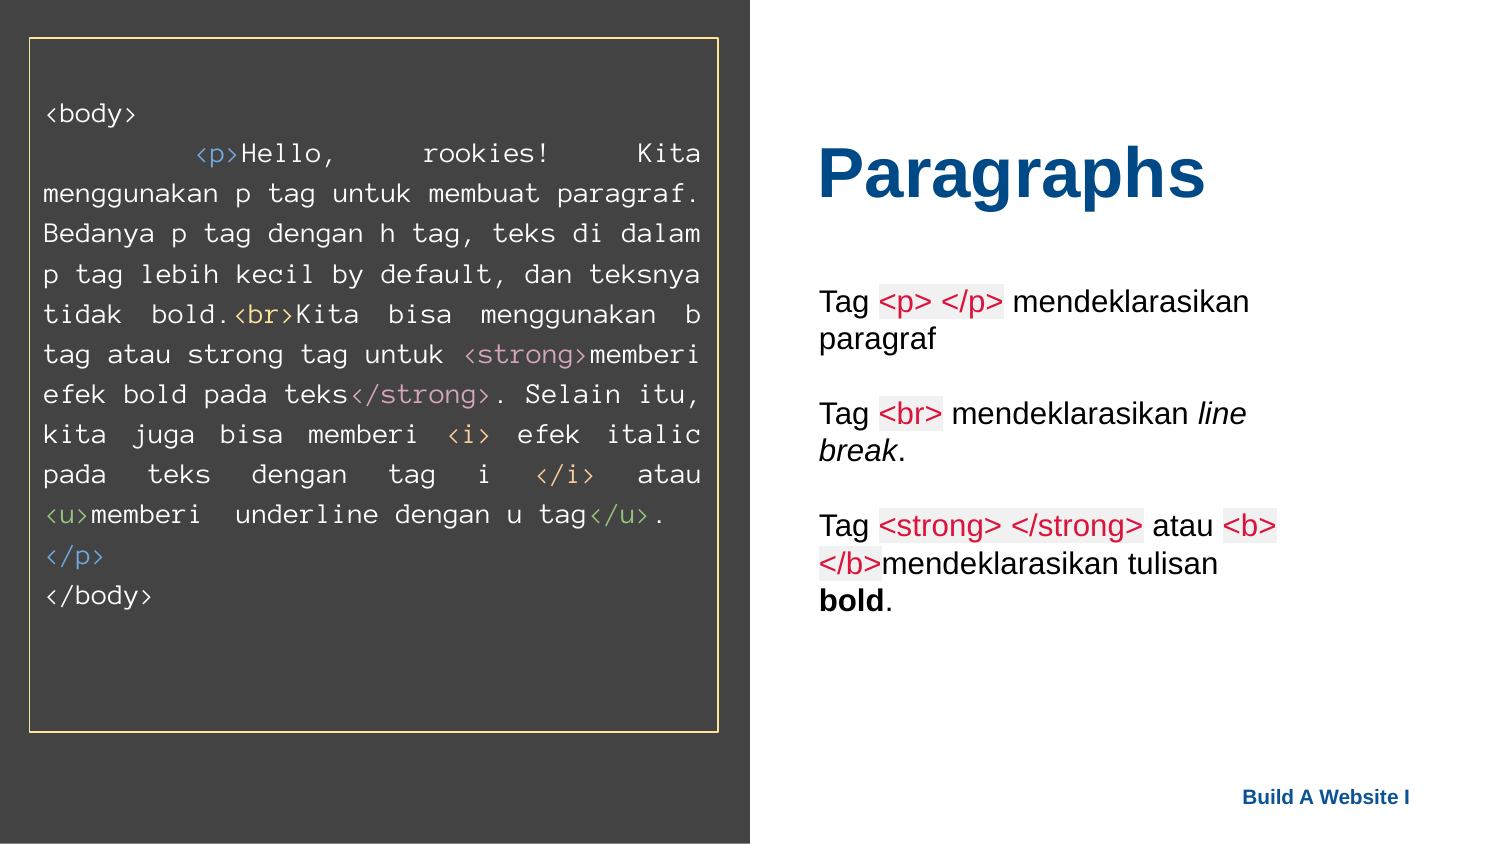

<body>
	<p>Hello, rookies! Kita menggunakan p tag untuk membuat paragraf. Bedanya p tag dengan h tag, teks di dalam p tag lebih kecil by default, dan teksnya tidak bold.<br>Kita bisa menggunakan b tag atau strong tag untuk <strong>memberi efek bold pada teks</strong>. Selain itu, kita juga bisa memberi <i> efek italic pada teks dengan tag i </i> atau <u>memberi  underline dengan u tag</u>.
</p>
</body>

Paragraphs
Tag <p> </p> mendeklarasikan paragraf

Tag <br> mendeklarasikan line break.

Tag <strong> </strong> atau <b> </b>mendeklarasikan tulisan bold.

Build A Website I